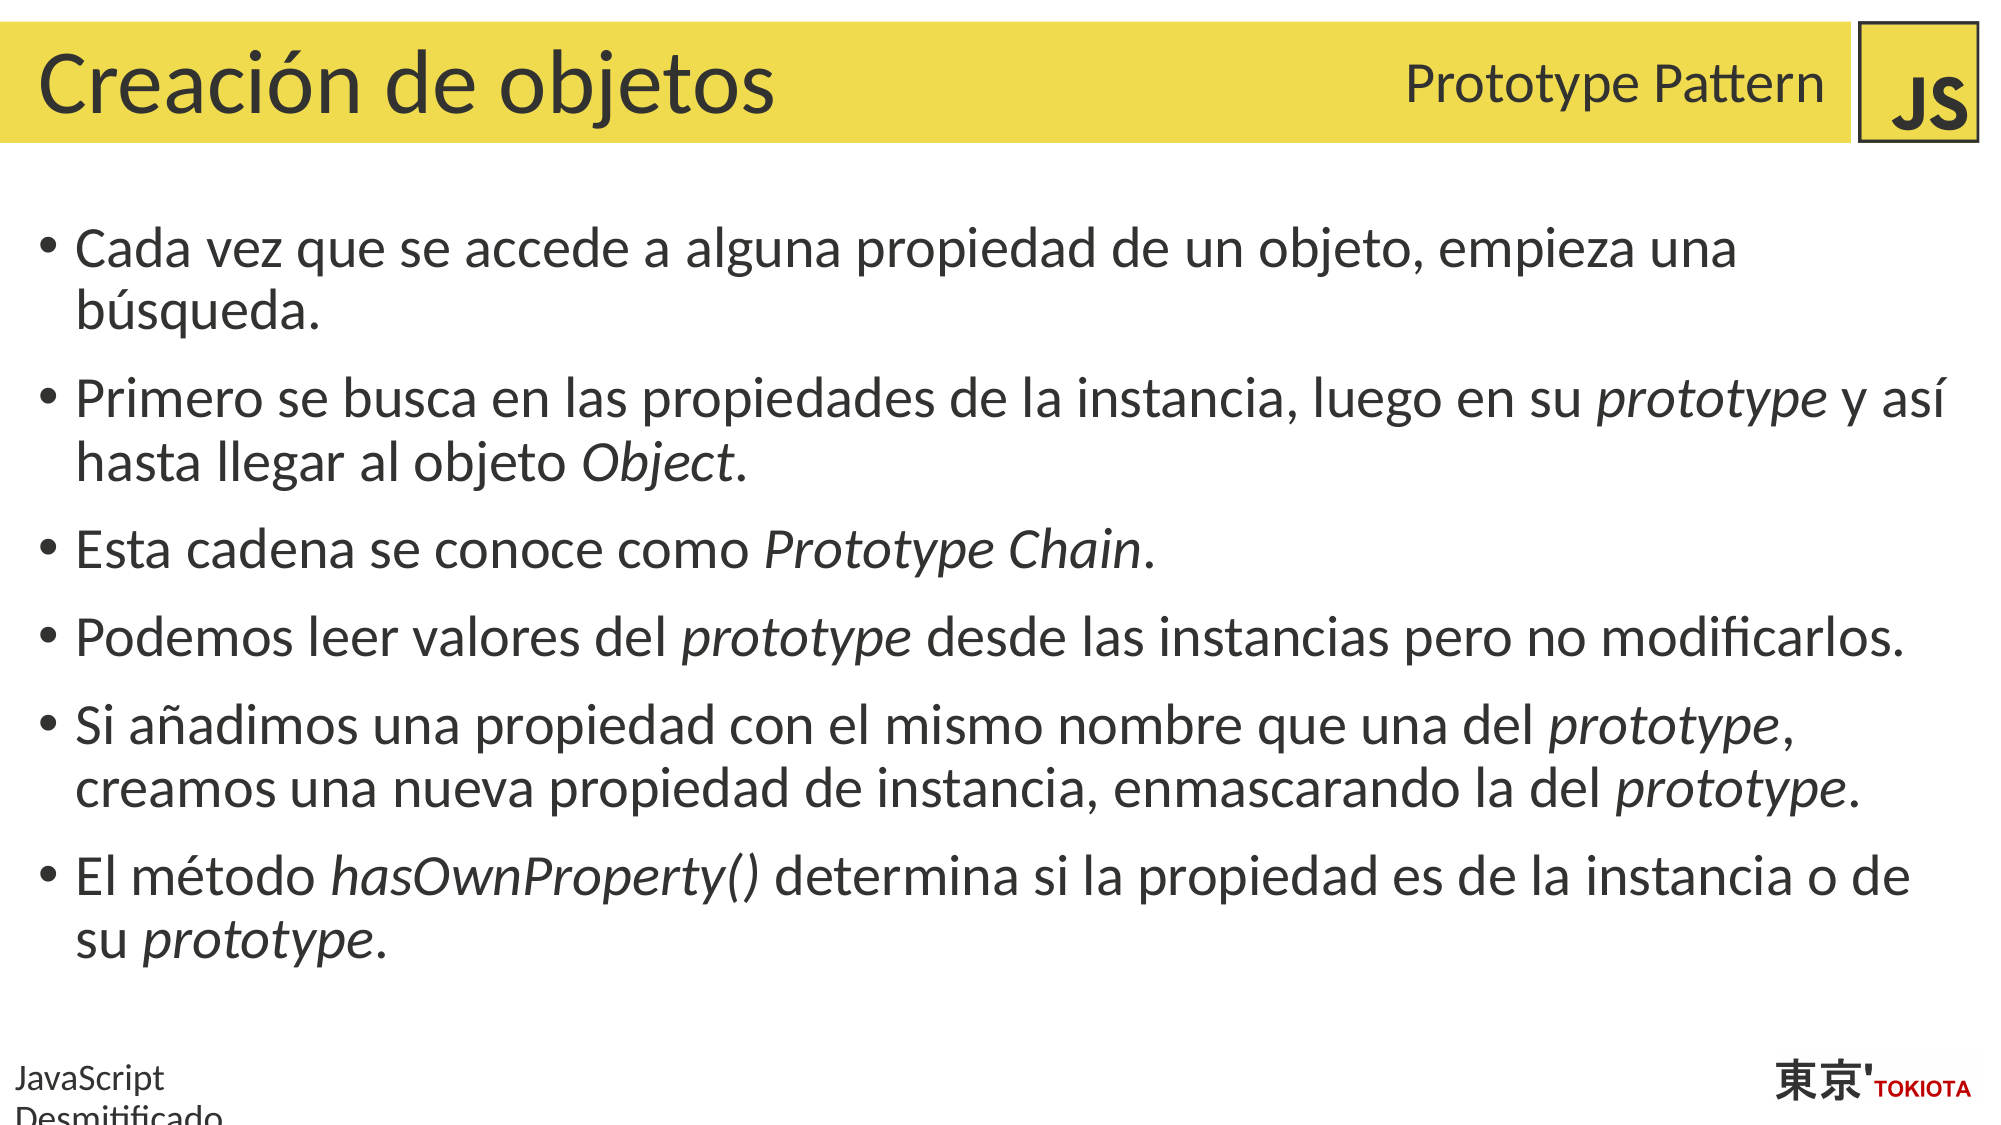

# Creación de objetos
Prototype Pattern
Cada vez que se accede a alguna propiedad de un objeto, empieza una búsqueda.
Primero se busca en las propiedades de la instancia, luego en su prototype y así hasta llegar al objeto Object.
Esta cadena se conoce como Prototype Chain.
Podemos leer valores del prototype desde las instancias pero no modificarlos.
Si añadimos una propiedad con el mismo nombre que una del prototype, creamos una nueva propiedad de instancia, enmascarando la del prototype.
El método hasOwnProperty() determina si la propiedad es de la instancia o de su prototype.